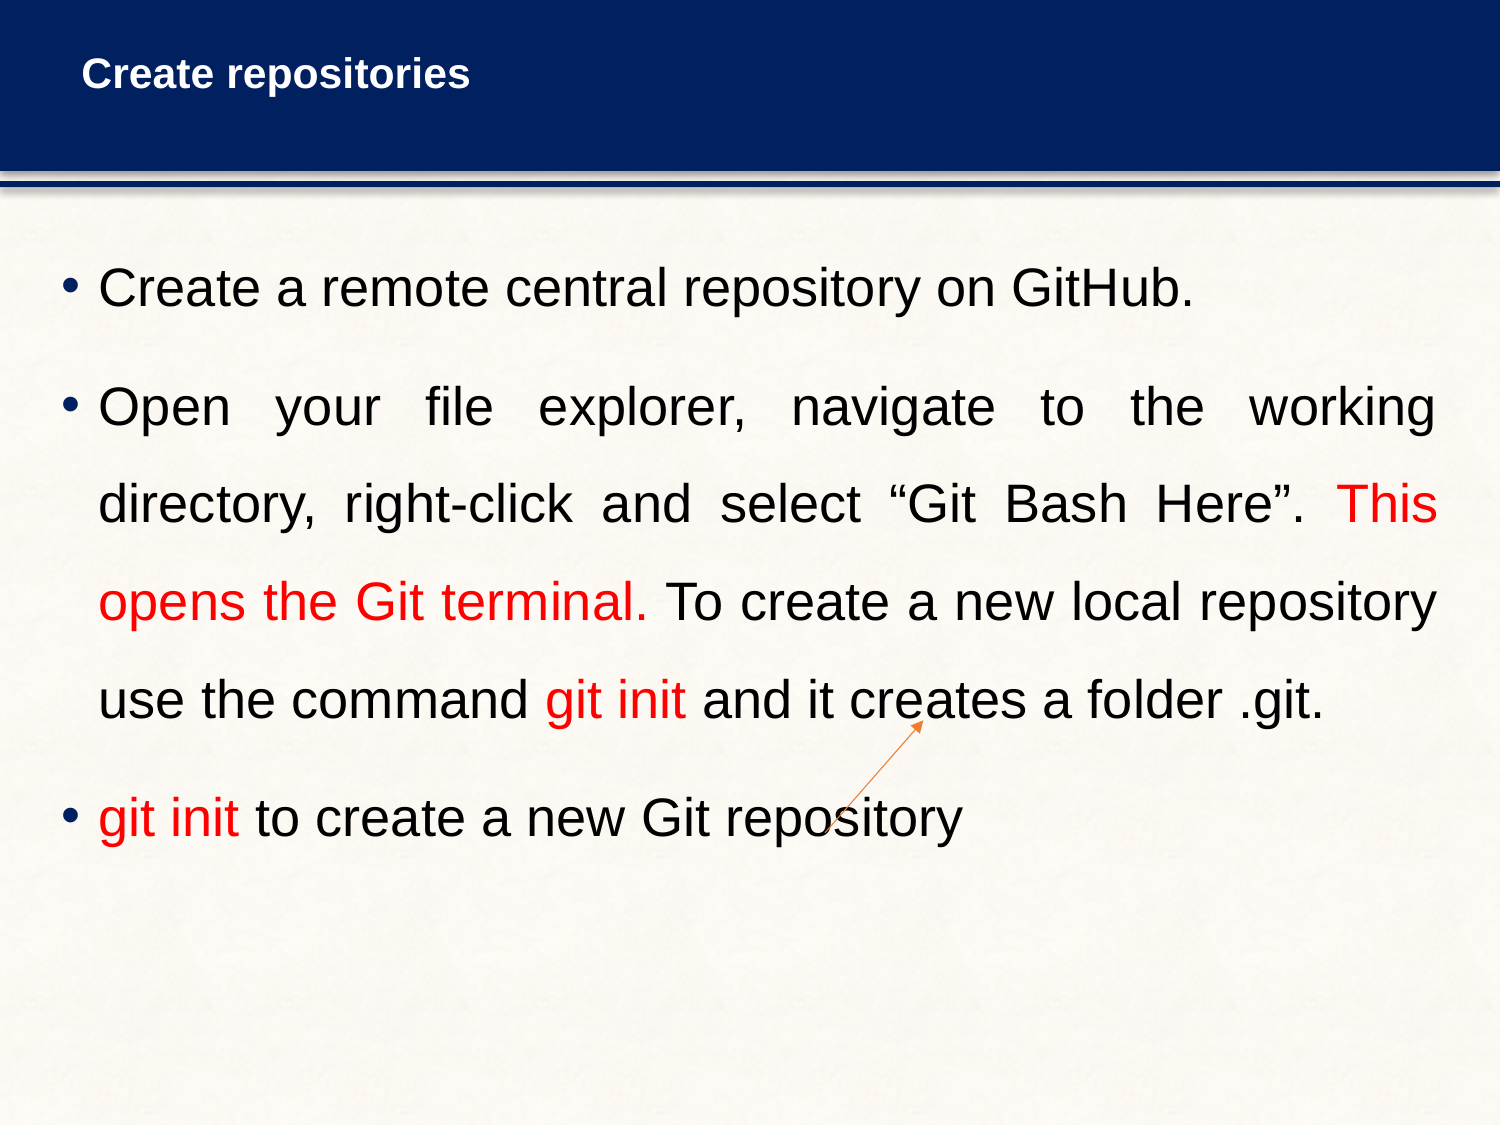

# Create repositories
Create a remote central repository on GitHub.
Open your file explorer, navigate to the working directory, right-click and select “Git Bash Here”. This opens the Git terminal. To create a new local repository use the command git init and it creates a folder .git.
git init to create a new Git repository